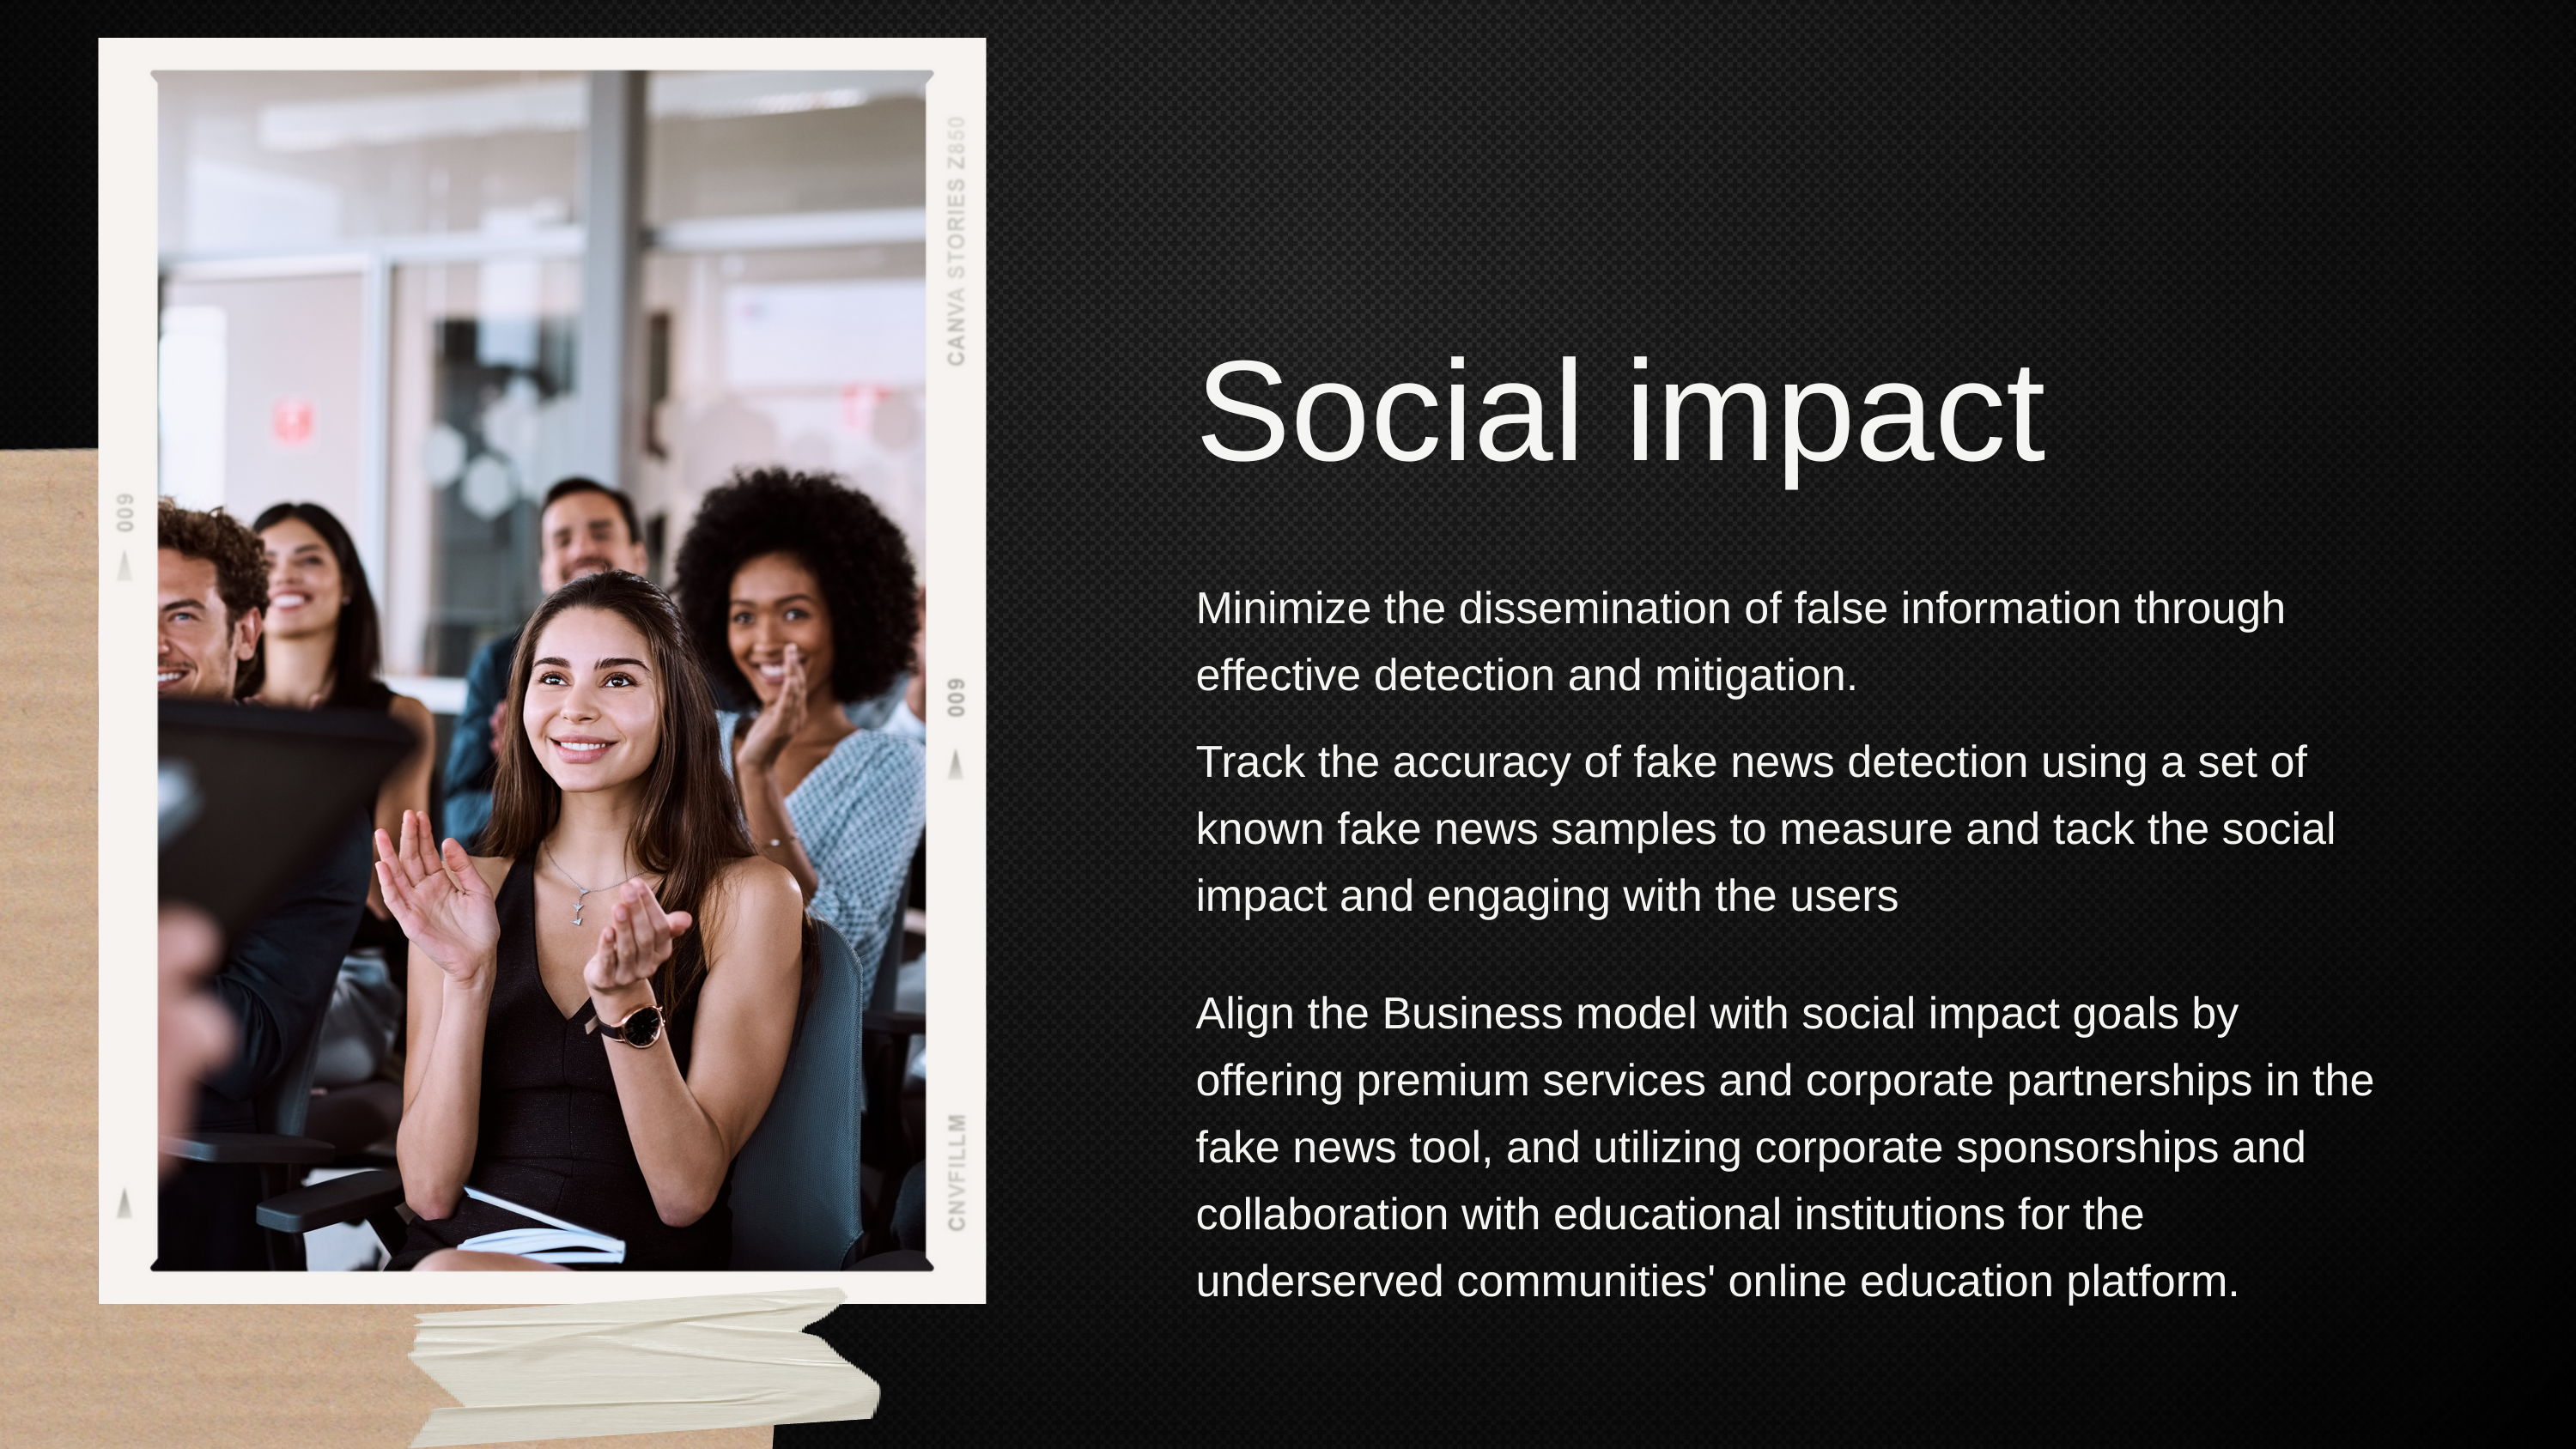

Social impact
Minimize the dissemination of false information through effective detection and mitigation.

Track the accuracy of fake news detection using a set of known fake news samples to measure and tack the social impact and engaging with the users
Align the Business model with social impact goals by offering premium services and corporate partnerships in the fake news tool, and utilizing corporate sponsorships and collaboration with educational institutions for the underserved communities' online education platform.